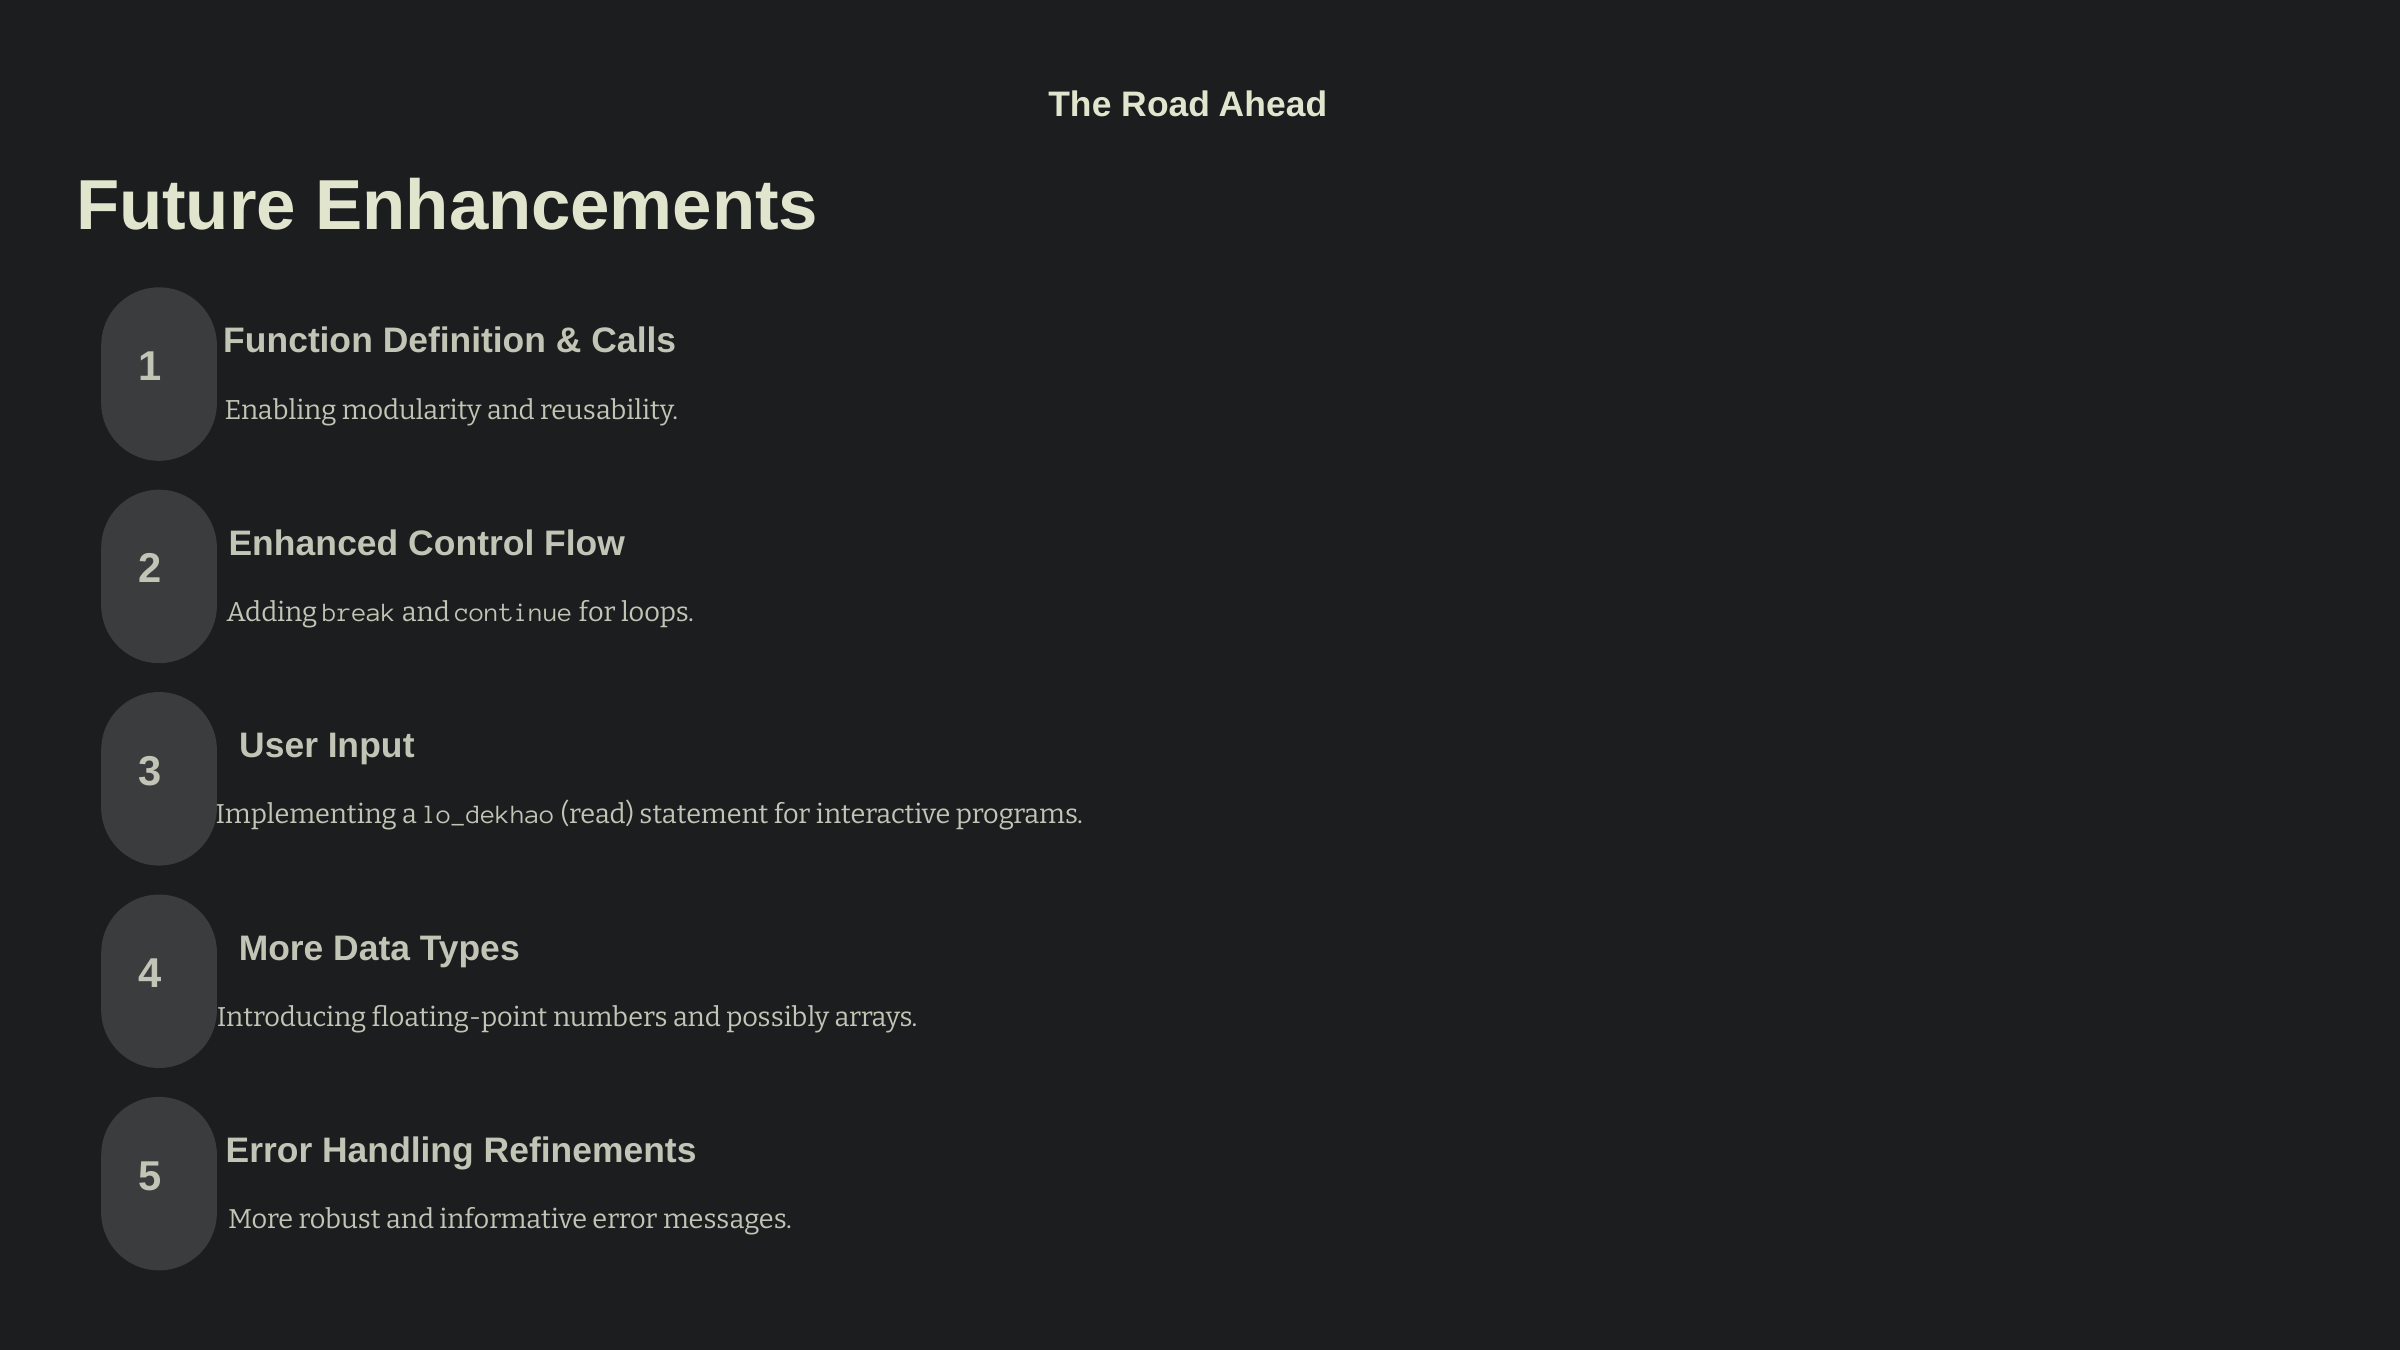

The Road Ahead
Future Enhancements

Function Definition & Calls
1
Enabling modularity and reusability.

Enhanced Control Flow
2
Adding break and continue for loops.

User Input
3
Implementing a lo_dekhao (read) statement for interactive programs.

More Data Types
4
Introducing floating-point numbers and possibly arrays.

Error Handling Refinements
5
More robust and informative error messages.